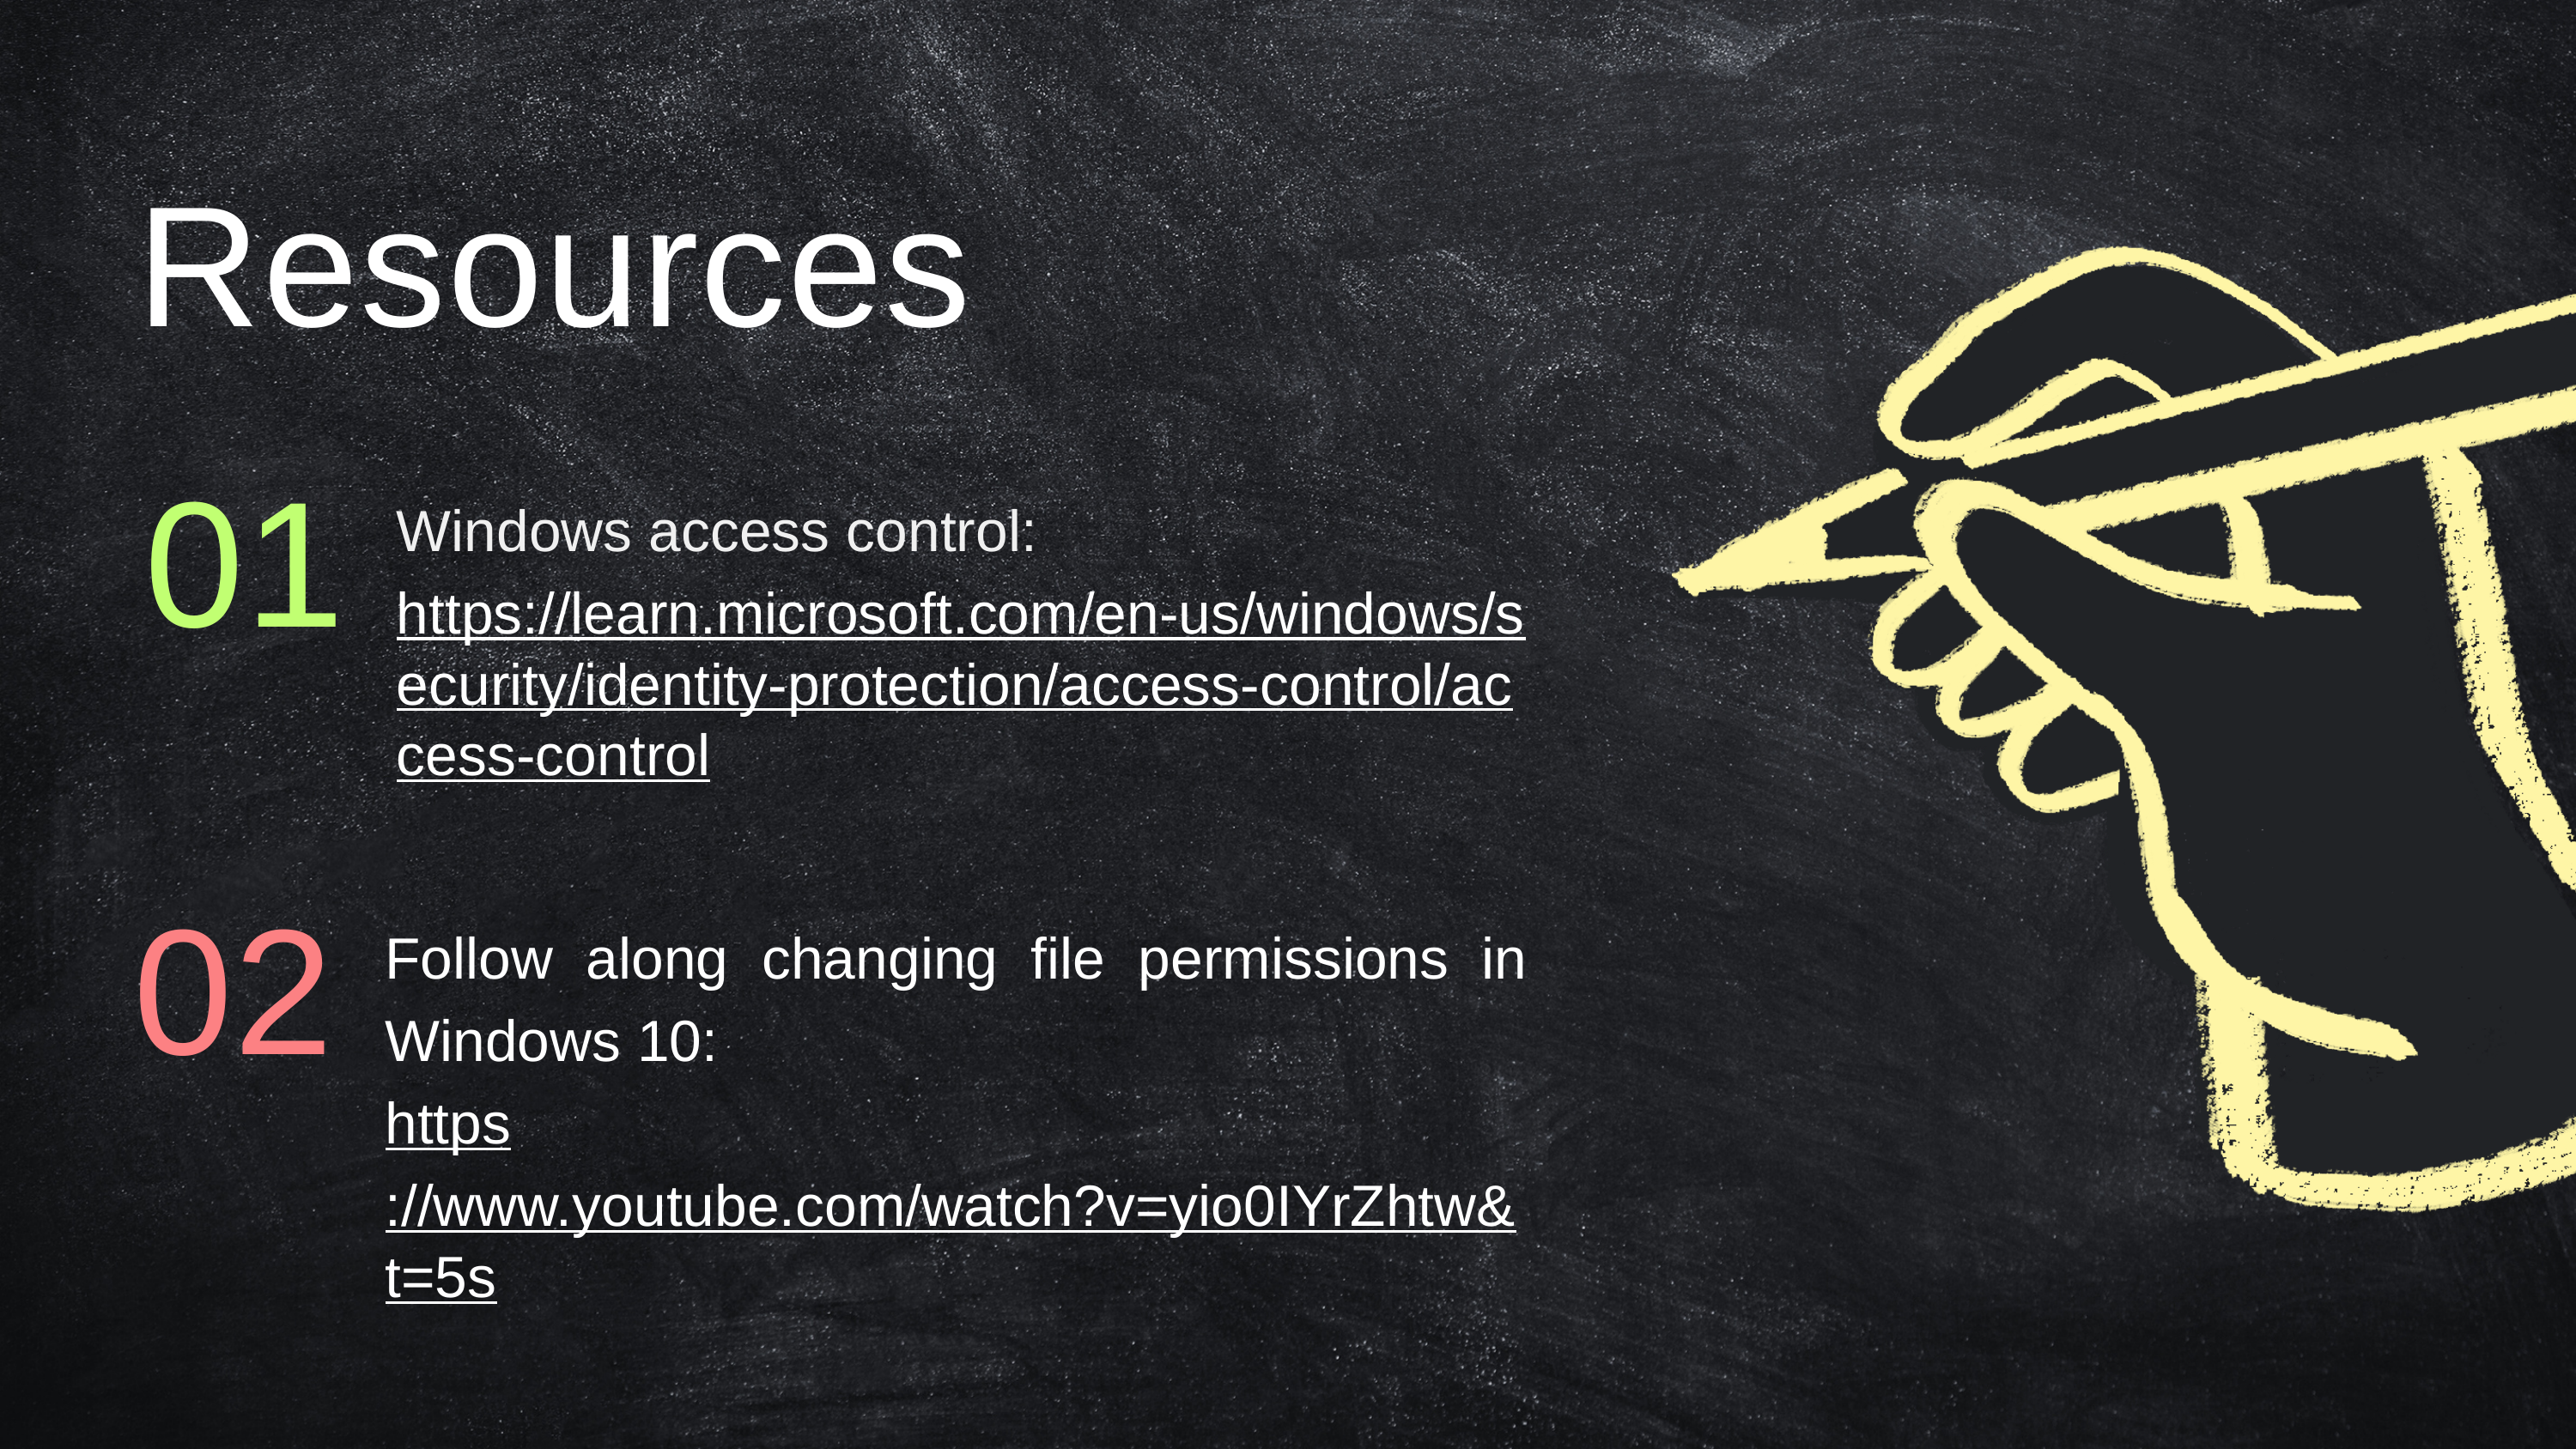

Resources

Windows access control:
https://learn.microsoft.com/en-us/windows/security/identity-protection/access-control/access-control

01
Follow along changing file permissions in Windows 10:
https://www.youtube.com/watch?v=yio0IYrZhtw&t=5s

02